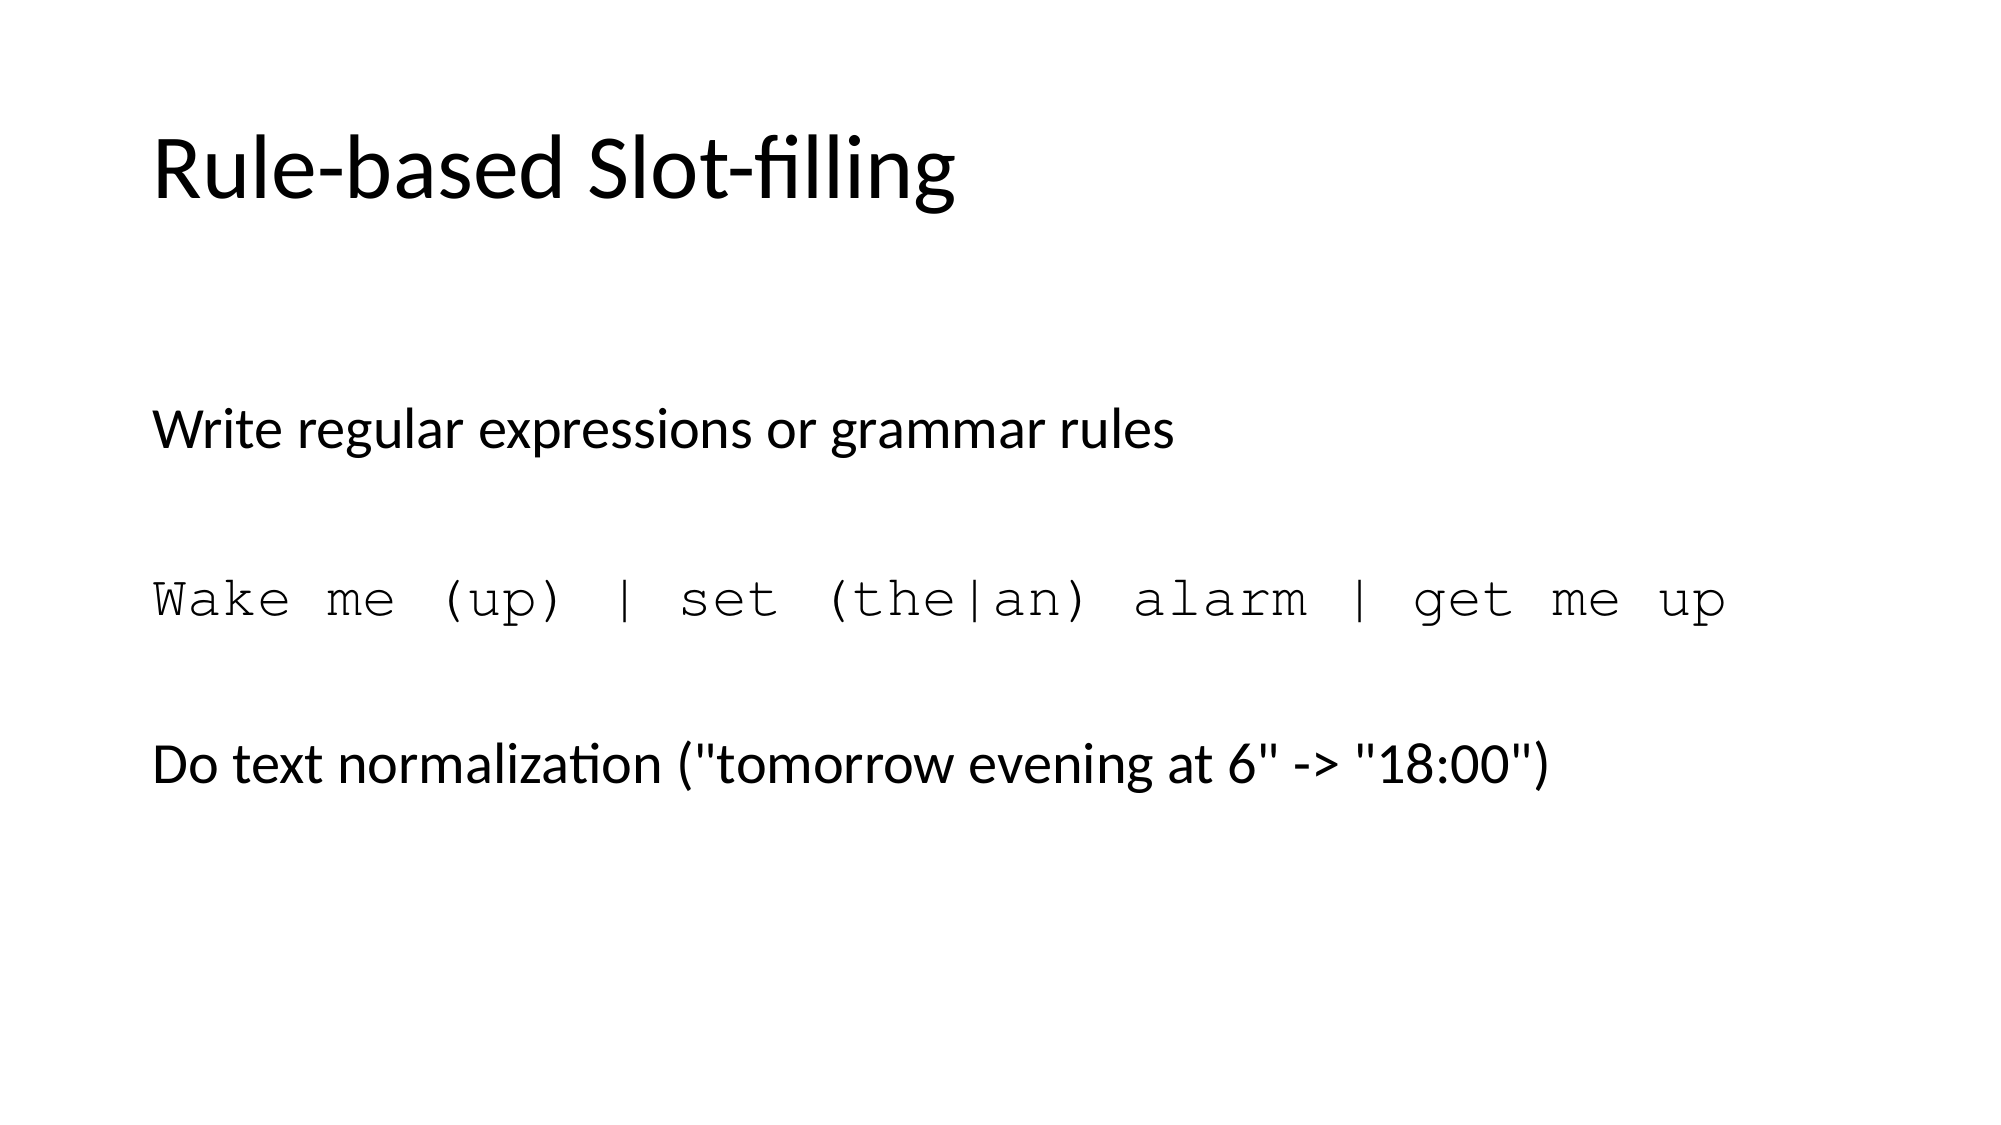

# Rule-based Slot-filling

Write regular expressions or grammar rules

Wake me (up) | set (the|an) alarm | get me up

Do text normalization ("tomorrow evening at 6" -> "18:00")